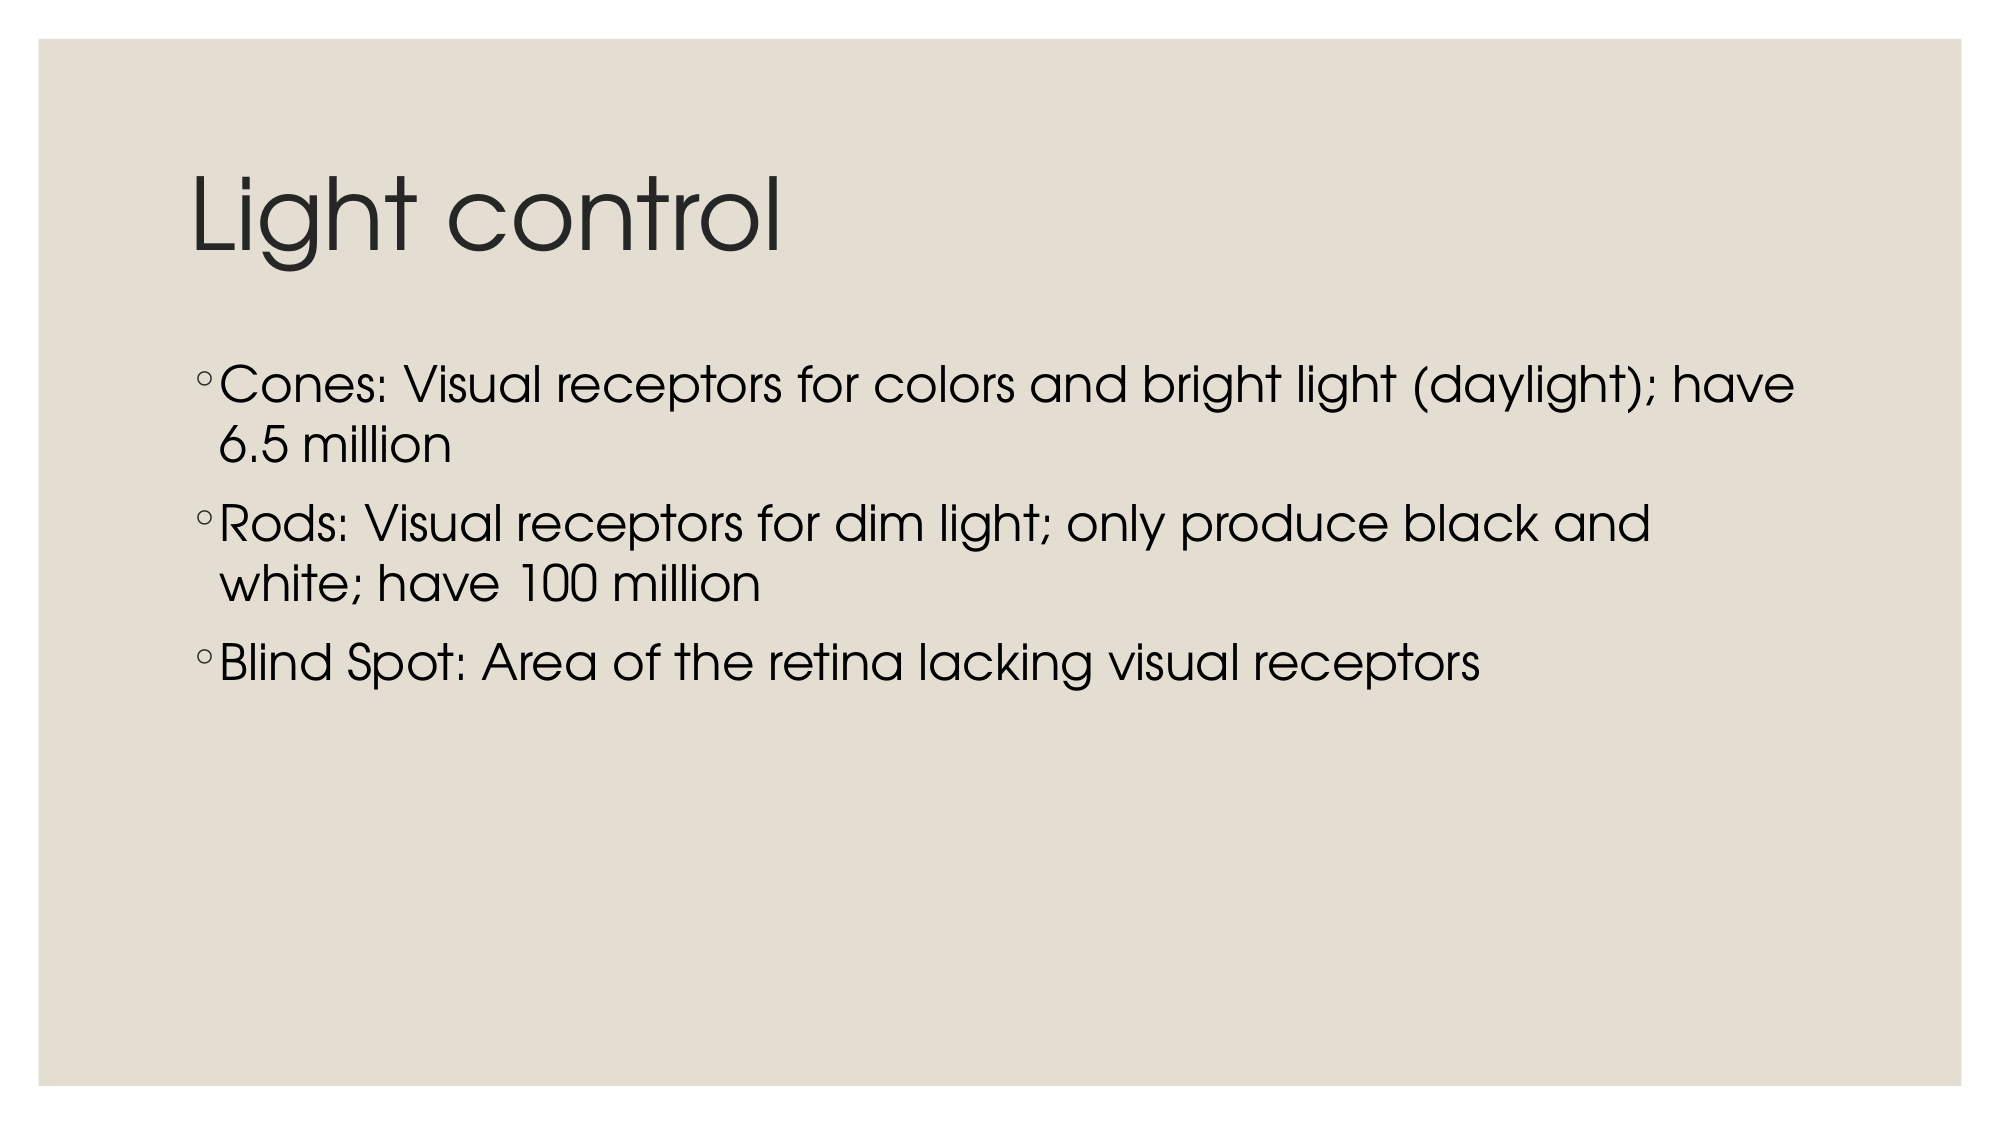

# Light control
Cones: Visual receptors for colors and bright light (daylight); have 6.5 million
Rods: Visual receptors for dim light; only produce black and white; have 100 million
Blind Spot: Area of the retina lacking visual receptors